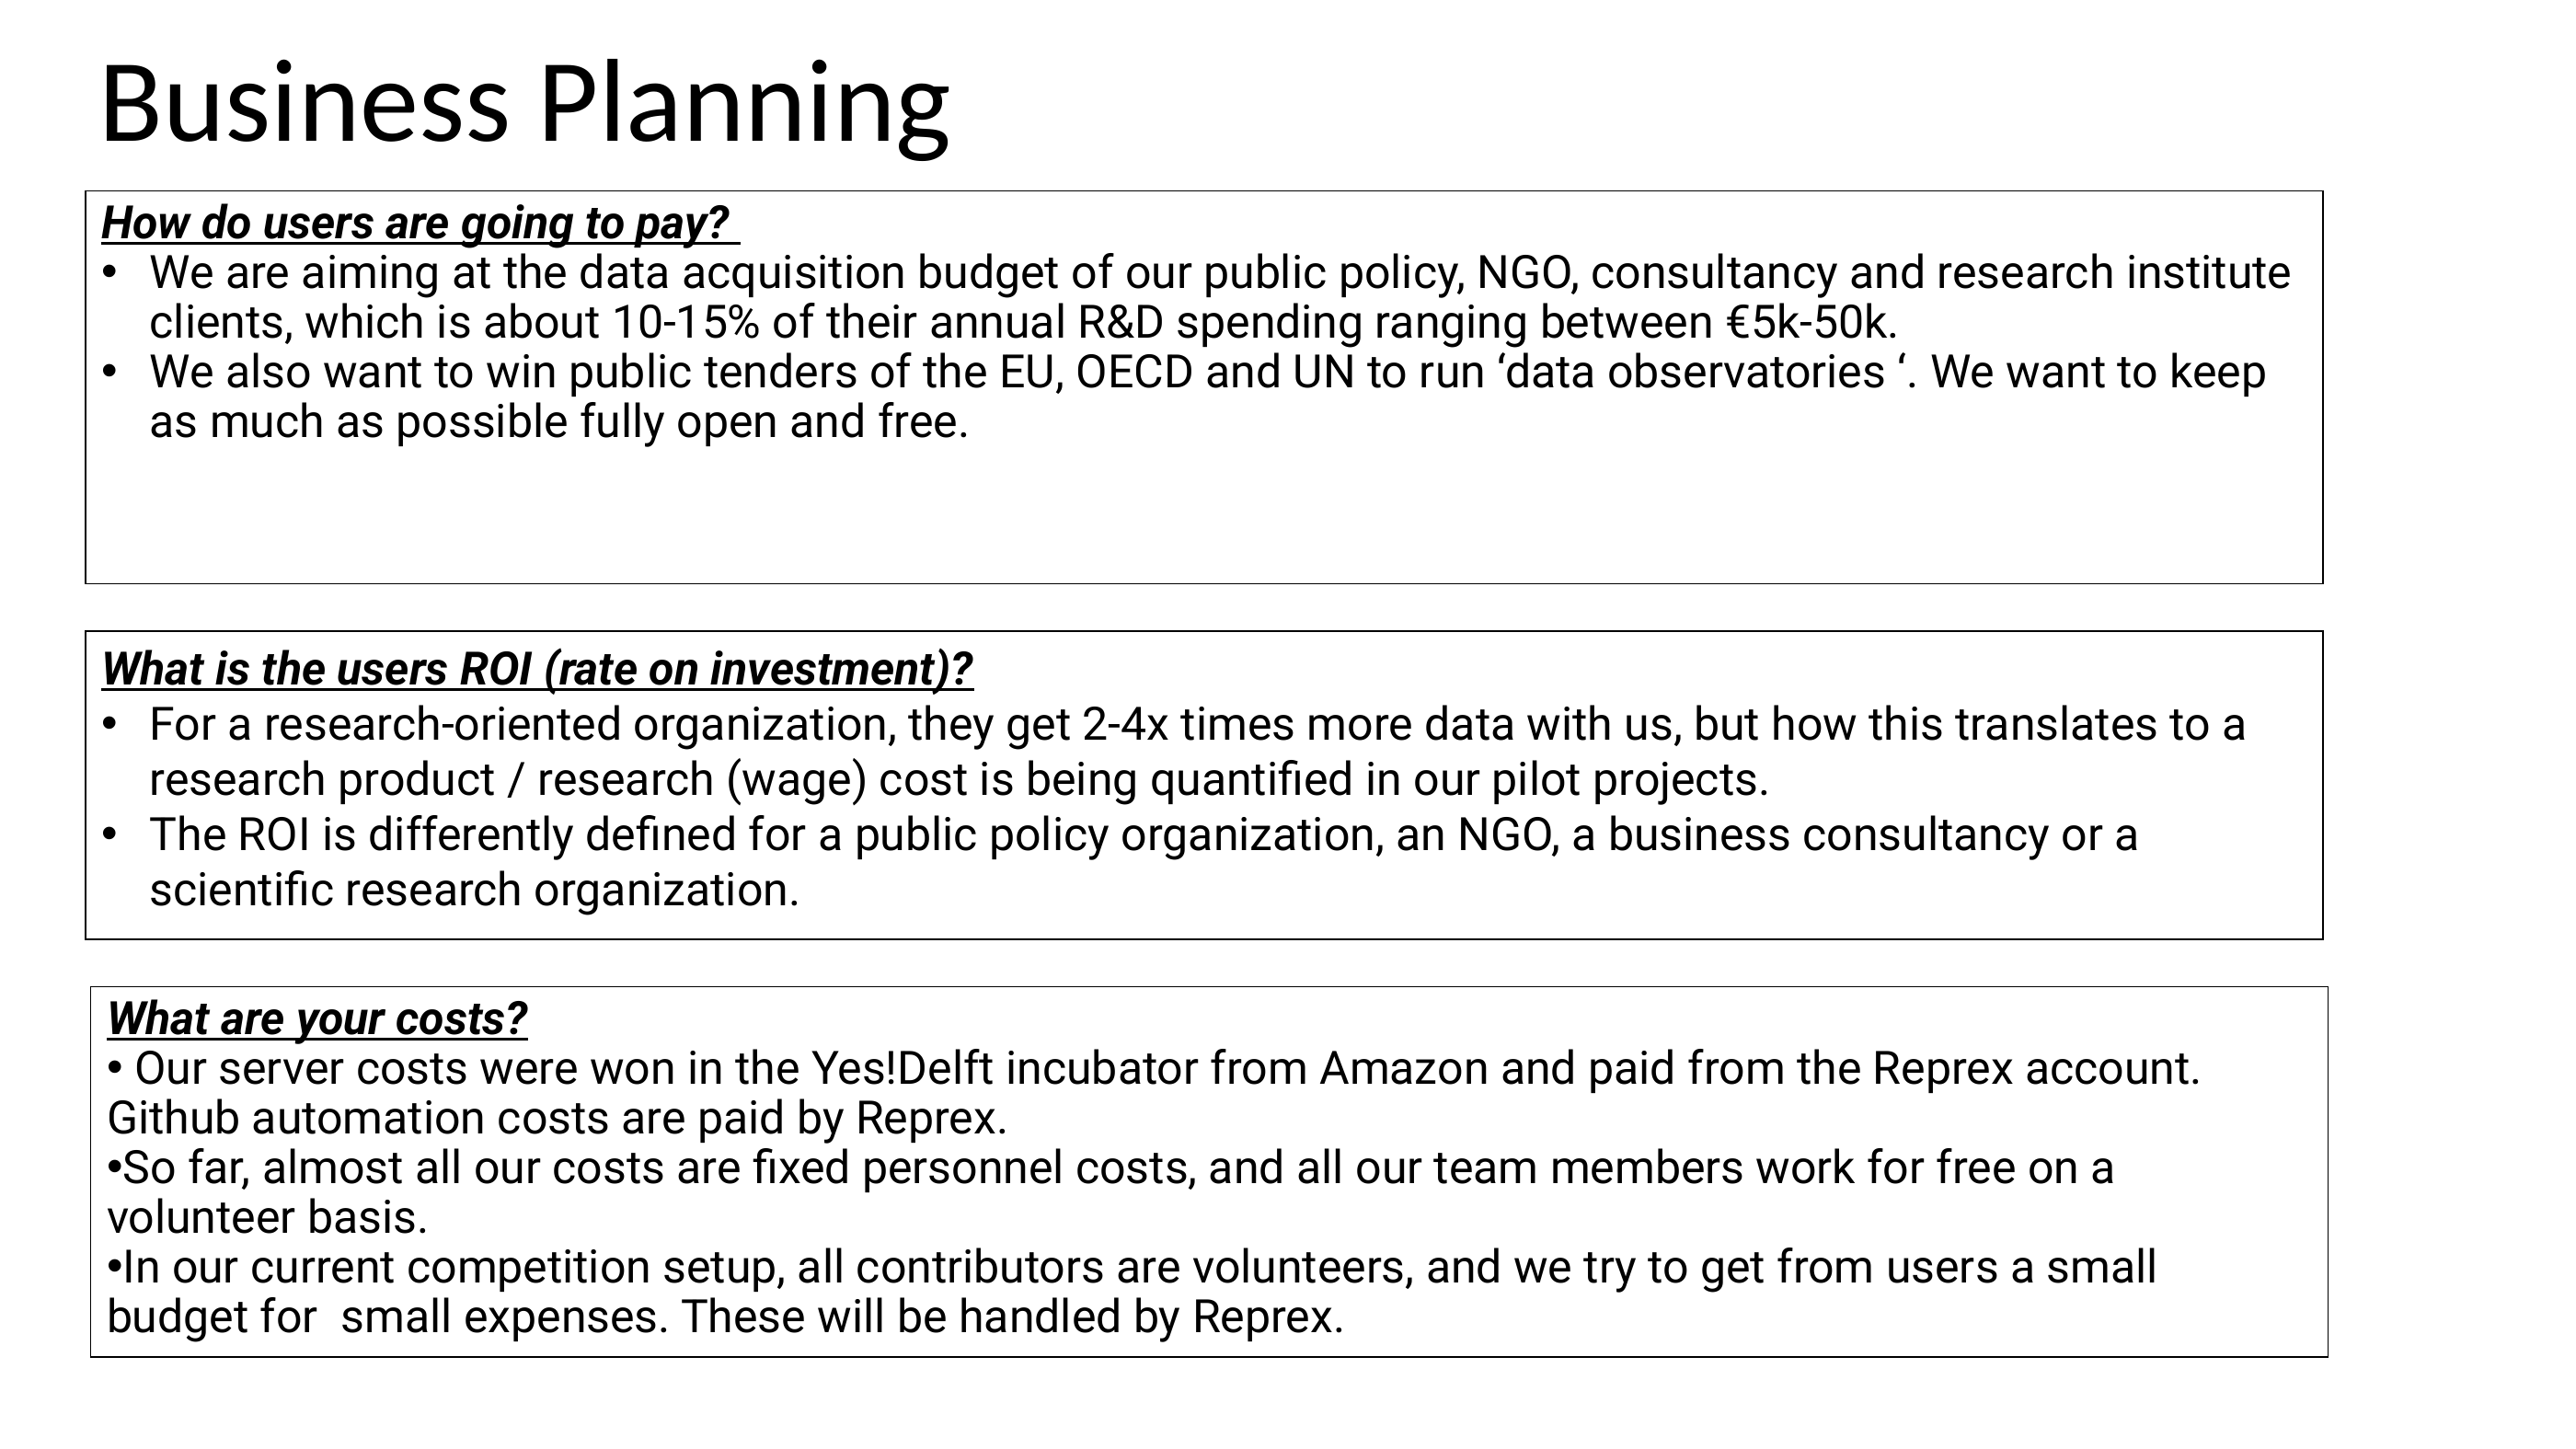

# Business Planning
How do users are going to pay?
We are aiming at the data acquisition budget of our public policy, NGO, consultancy and research institute clients, which is about 10-15% of their annual R&D spending ranging between €5k-50k.
We also want to win public tenders of the EU, OECD and UN to run ‘data observatories ‘. We want to keep as much as possible fully open and free.
What is the users ROI (rate on investment)?
For a research-oriented organization, they get 2-4x times more data with us, but how this translates to a research product / research (wage) cost is being quantified in our pilot projects.
The ROI is differently defined for a public policy organization, an NGO, a business consultancy or a scientific research organization.

What are your costs?
 Our server costs were won in the Yes!Delft incubator from Amazon and paid from the Reprex account.  Github automation costs are paid by Reprex.
So far, almost all our costs are fixed personnel costs, and all our team members work for free on a volunteer basis.
In our current competition setup, all contributors are volunteers, and we try to get from users a small budget for  small expenses. These will be handled by Reprex.